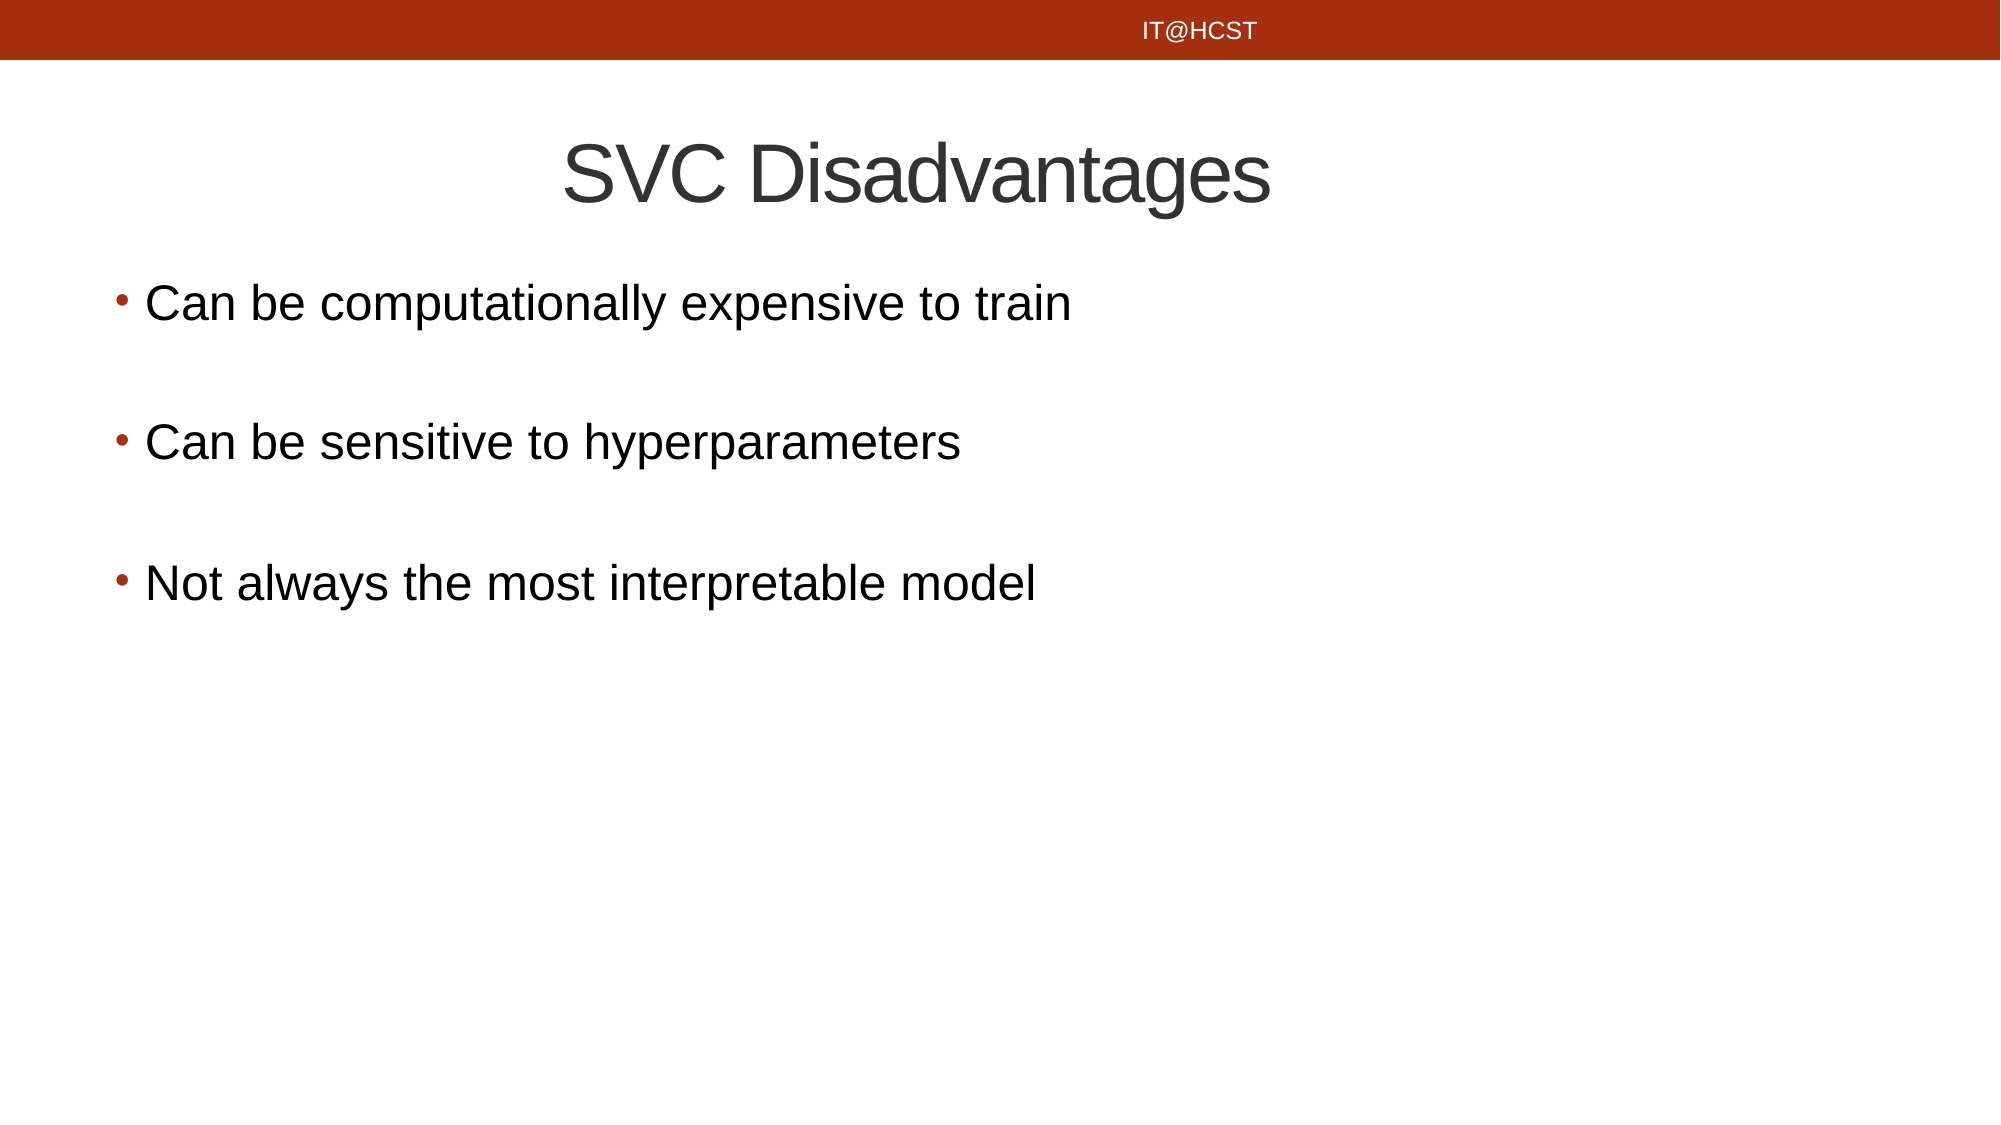

IT@HCST
56
# SVC Disadvantages
Can be computationally expensive to train

Can be sensitive to hyperparameters

Not always the most interpretable model